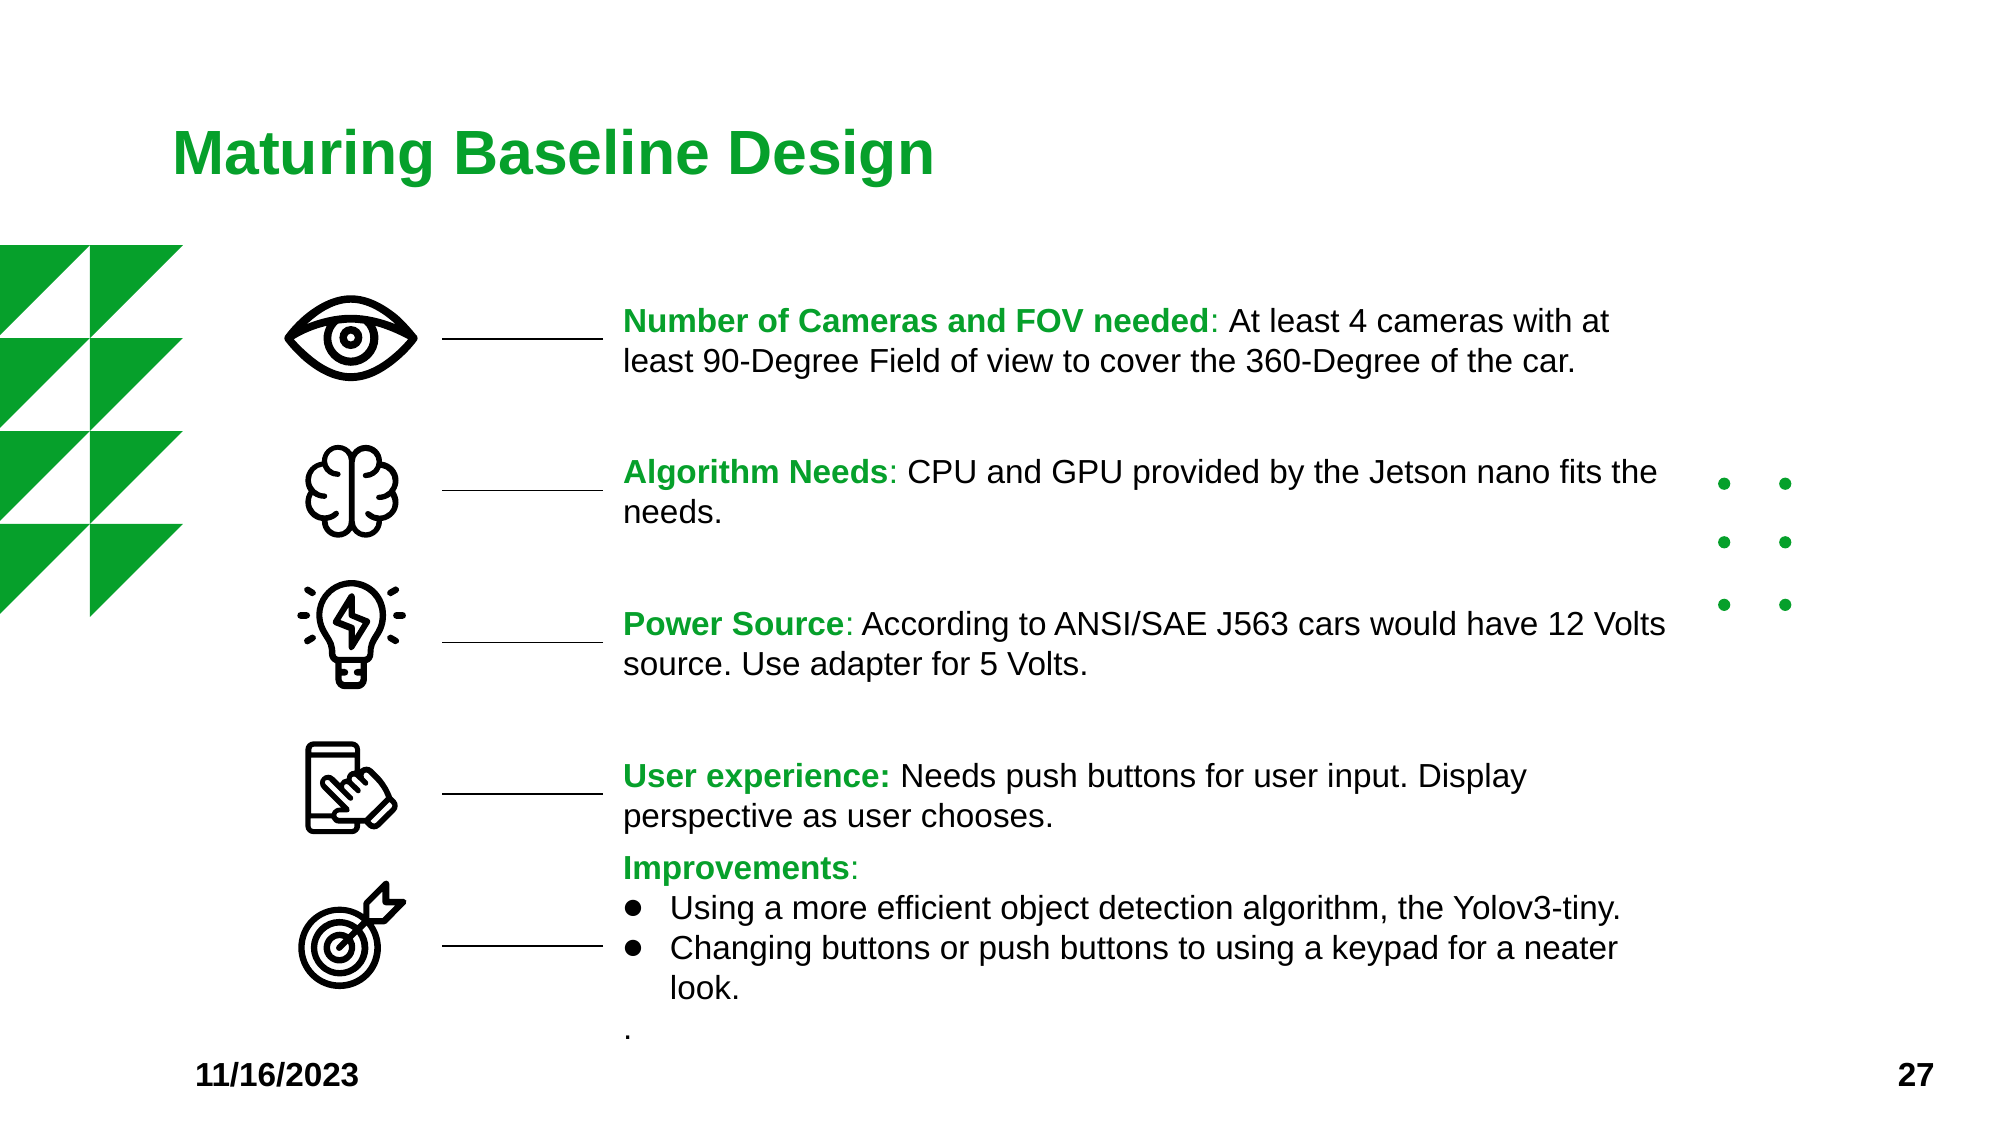

# Maturing Baseline Design​
Number of Cameras and FOV needed: At least 4 cameras with at least 90-Degree Field of view to cover the 360-Degree of the car.

Algorithm Needs: CPU and GPU provided by the Jetson nano fits the needs.

Power Source: According to ANSI/SAE J563 cars would have 12 Volts source. Use adapter for 5 Volts.

User experience: Needs push buttons for user input. Display perspective as user chooses.

Improvements:
Using a more efficient object detection algorithm, the Yolov3-tiny.
Changing buttons or push buttons to using a keypad for a neater look.
.
11/16/2023
27
06
Validation Experiments